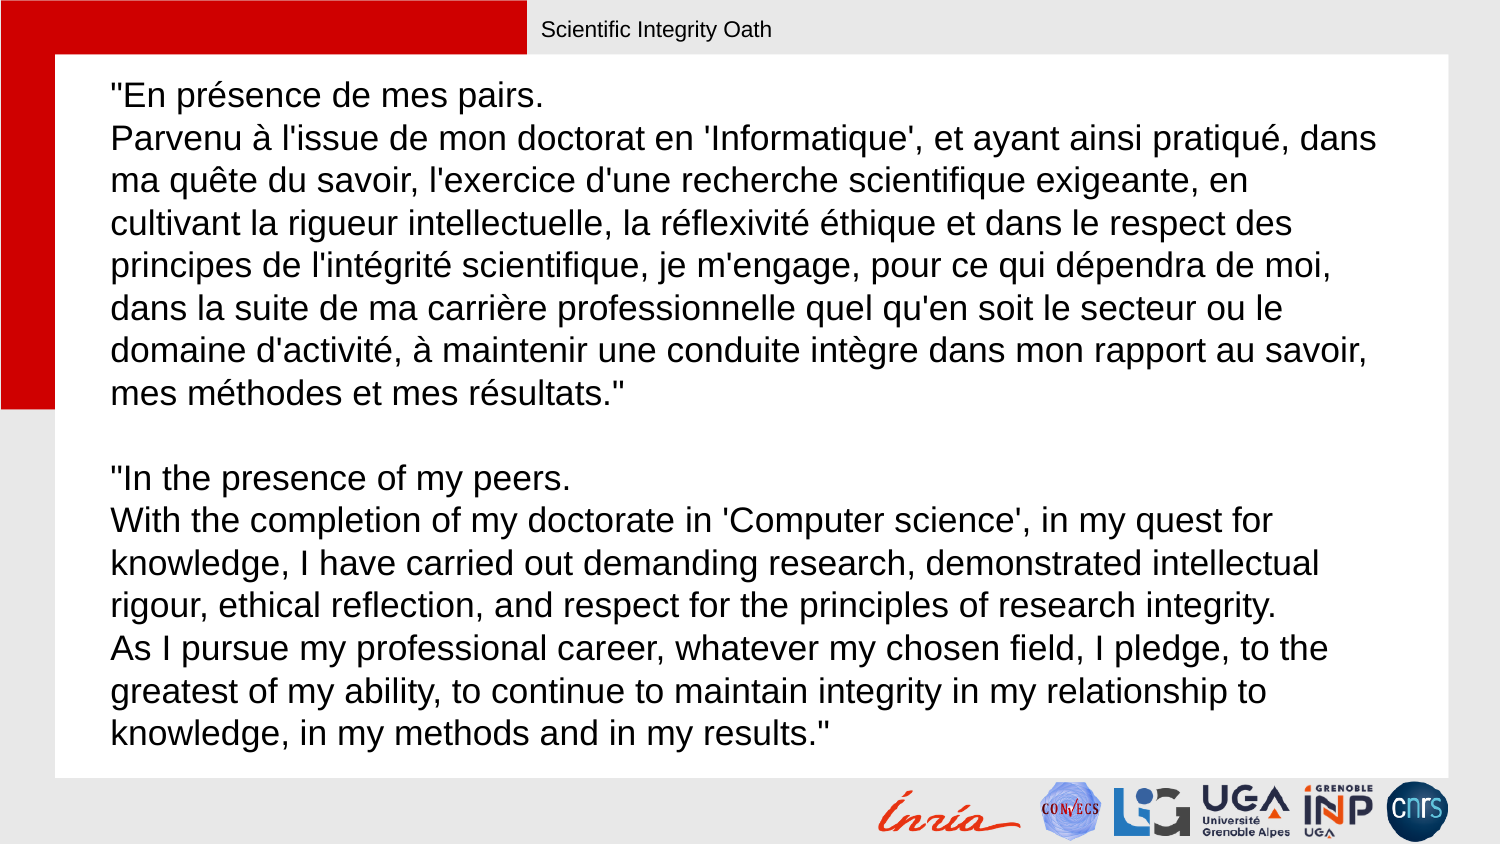

# Scientific Integrity Oath
"En présence de mes pairs.
Parvenu à l'issue de mon doctorat en 'Informatique', et ayant ainsi pratiqué, dans ma quête du savoir, l'exercice d'une recherche scientifique exigeante, en cultivant la rigueur intellectuelle, la réflexivité éthique et dans le respect des principes de l'intégrité scientifique, je m'engage, pour ce qui dépendra de moi, dans la suite de ma carrière professionnelle quel qu'en soit le secteur ou le domaine d'activité, à maintenir une conduite intègre dans mon rapport au savoir, mes méthodes et mes résultats."

"In the presence of my peers.
With the completion of my doctorate in 'Computer science', in my quest for knowledge, I have carried out demanding research, demonstrated intellectual rigour, ethical reflection, and respect for the principles of research integrity.
As I pursue my professional career, whatever my chosen field, I pledge, to the greatest of my ability, to continue to maintain integrity in my relationship to knowledge, in my methods and in my results."